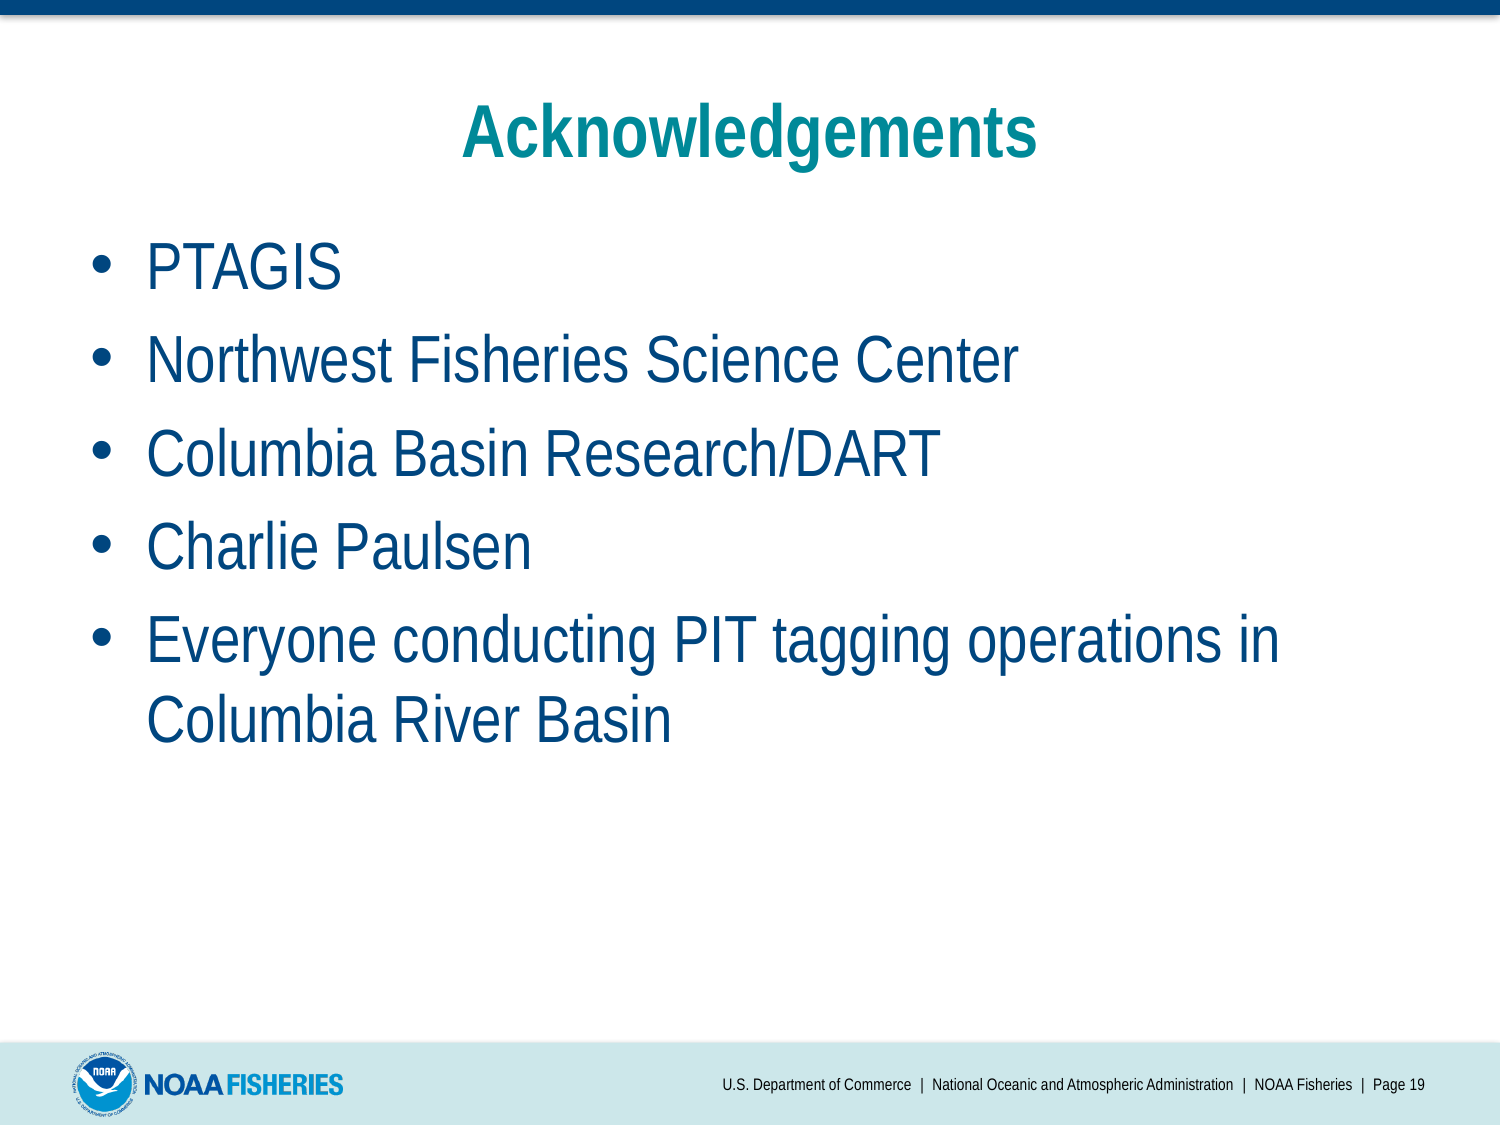

# Acknowledgements
PTAGIS
Northwest Fisheries Science Center
Columbia Basin Research/DART
Charlie Paulsen
Everyone conducting PIT tagging operations in Columbia River Basin

U.S. Department of Commerce | National Oceanic and Atmospheric Administration | NOAA Fisheries | Page 19